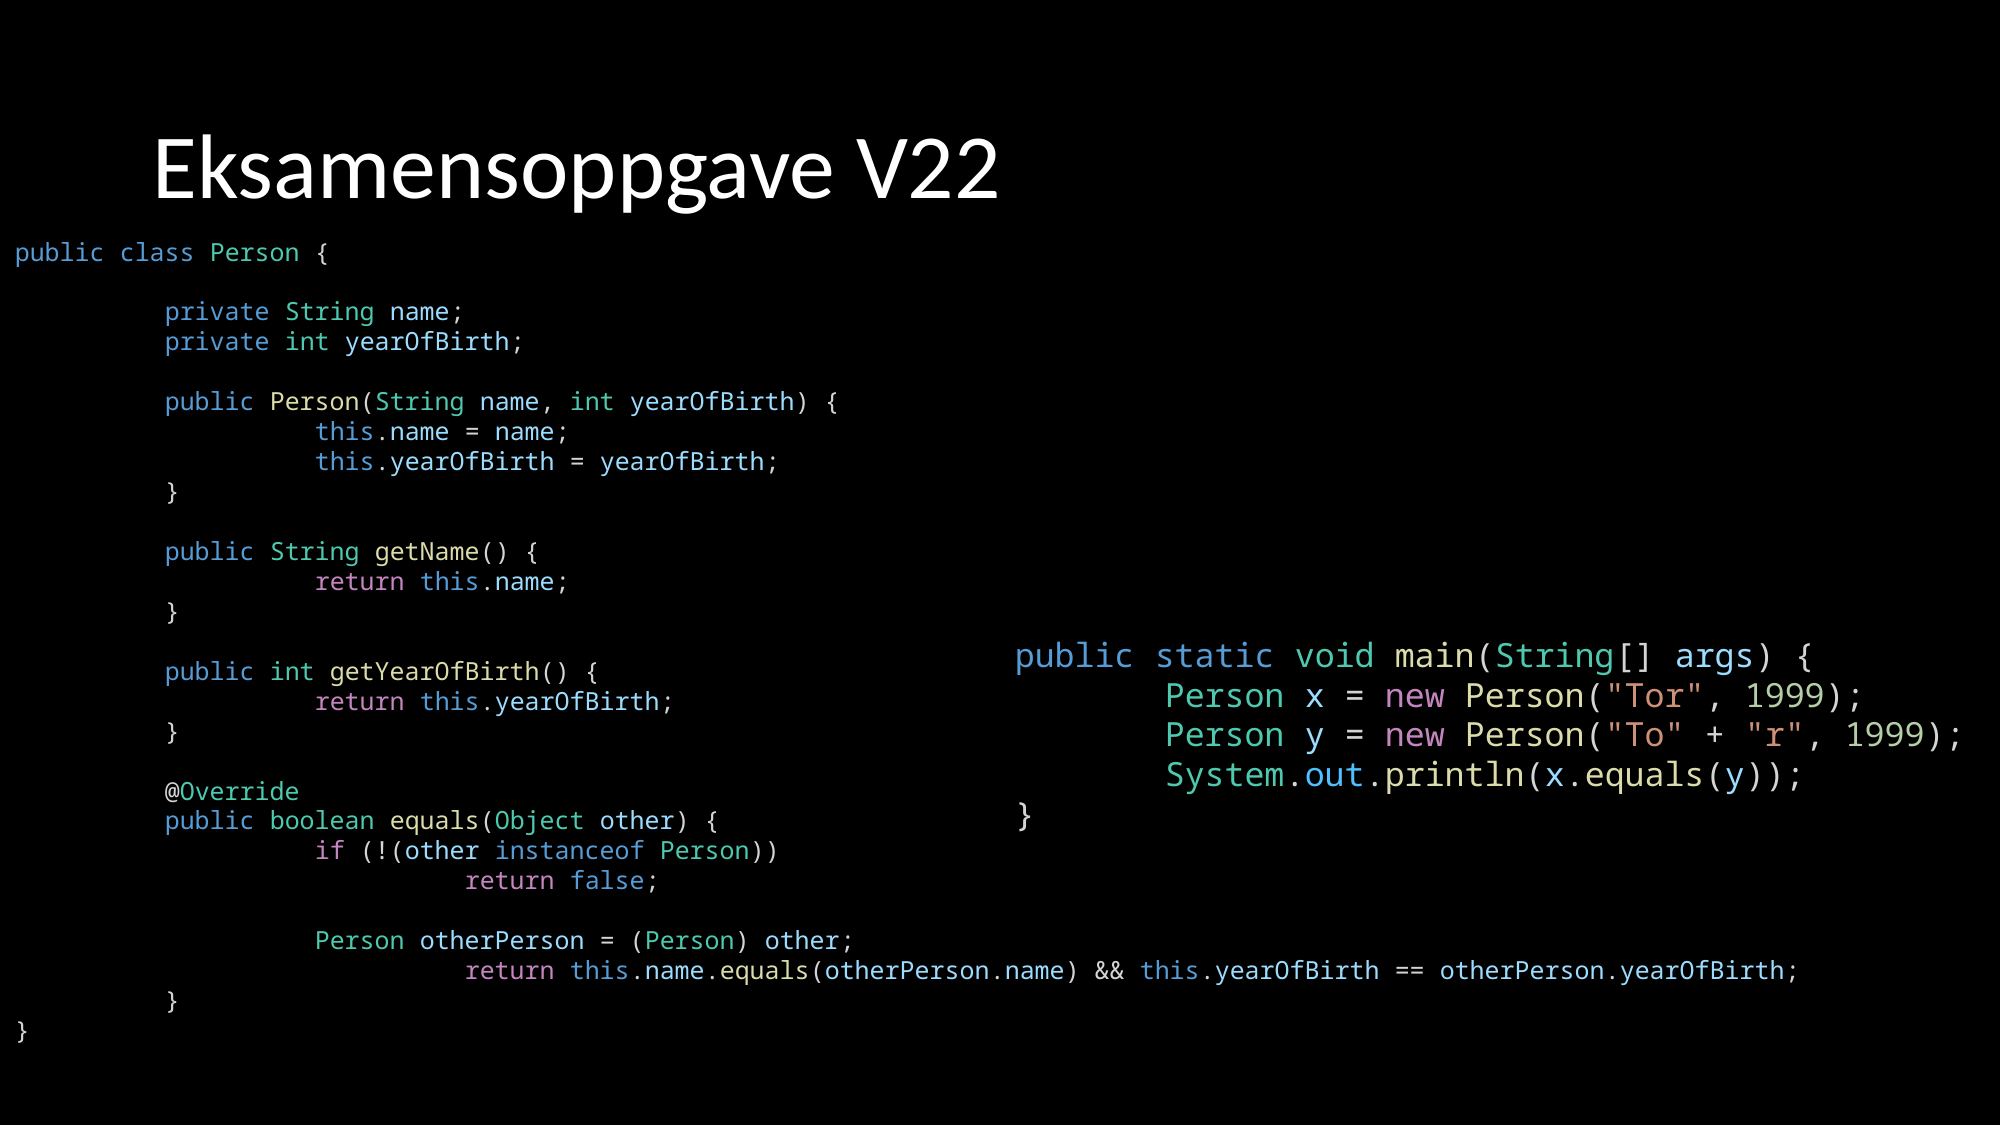

# Eksamensoppgave V22
public class Person {
	private String name;
	private int yearOfBirth;
	public Person(String name, int yearOfBirth) {
		this.name = name;
		this.yearOfBirth = yearOfBirth;
	}
	public String getName() {
		return this.name;
	}
	public int getYearOfBirth() {
		return this.yearOfBirth;
	}
	@Override
	public boolean equals(Object other) {
		if (!(other instanceof Person))
			return false;
		Person otherPerson = (Person) other;
			return this.name.equals(otherPerson.name) && this.yearOfBirth == otherPerson.yearOfBirth;
	}
}
public static void main(String[] args) {
	Person x = new Person("Tor", 1999);
	Person y = new Person("To" + "r", 1999);
	System.out.println(x.equals(y));
}